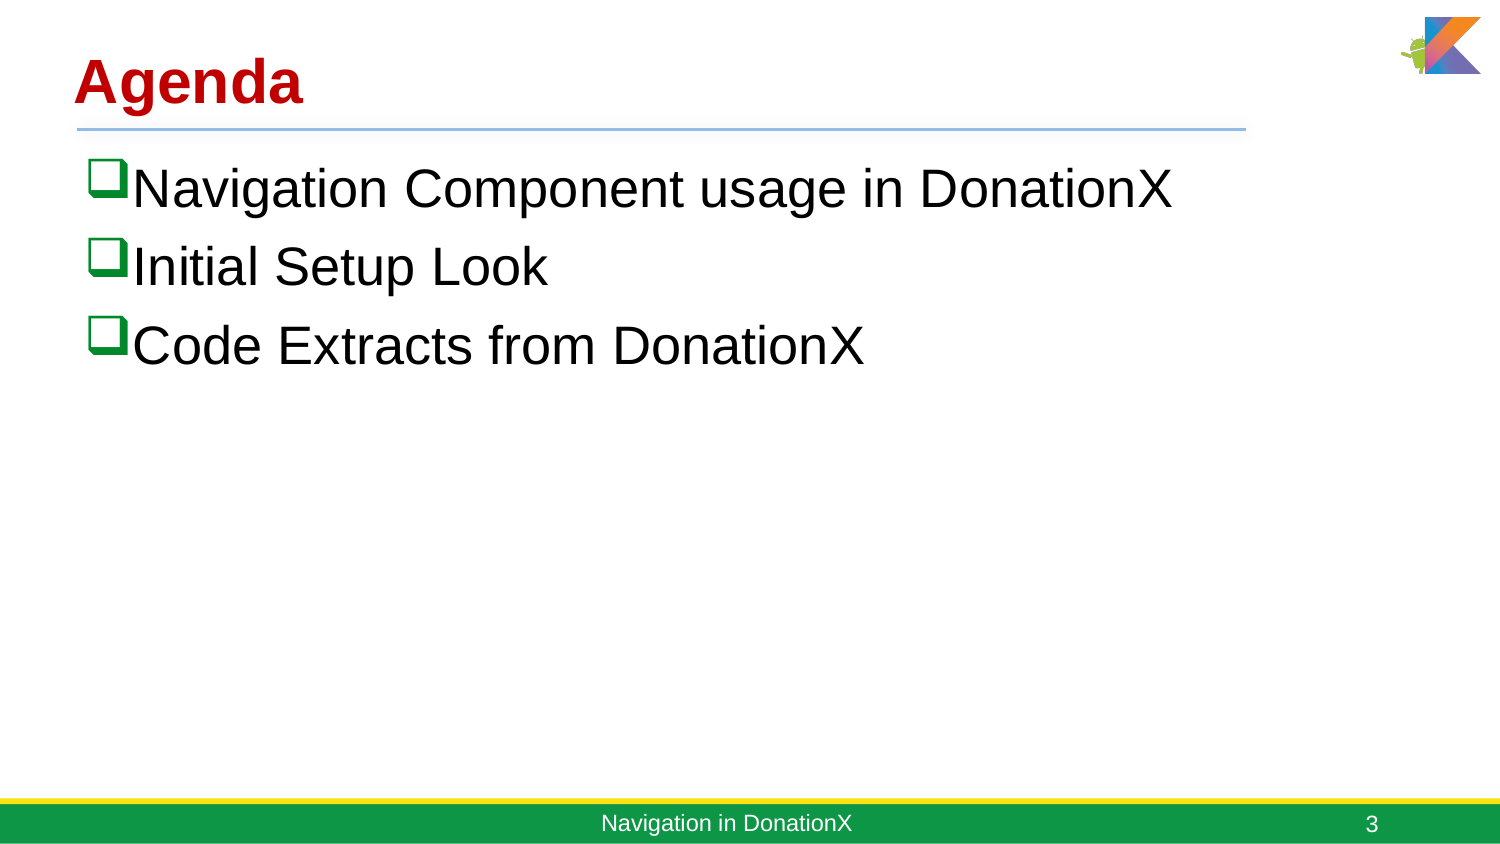

# Agenda
Navigation Component usage in DonationX
Initial Setup Look
Code Extracts from DonationX
3
Navigation in DonationX